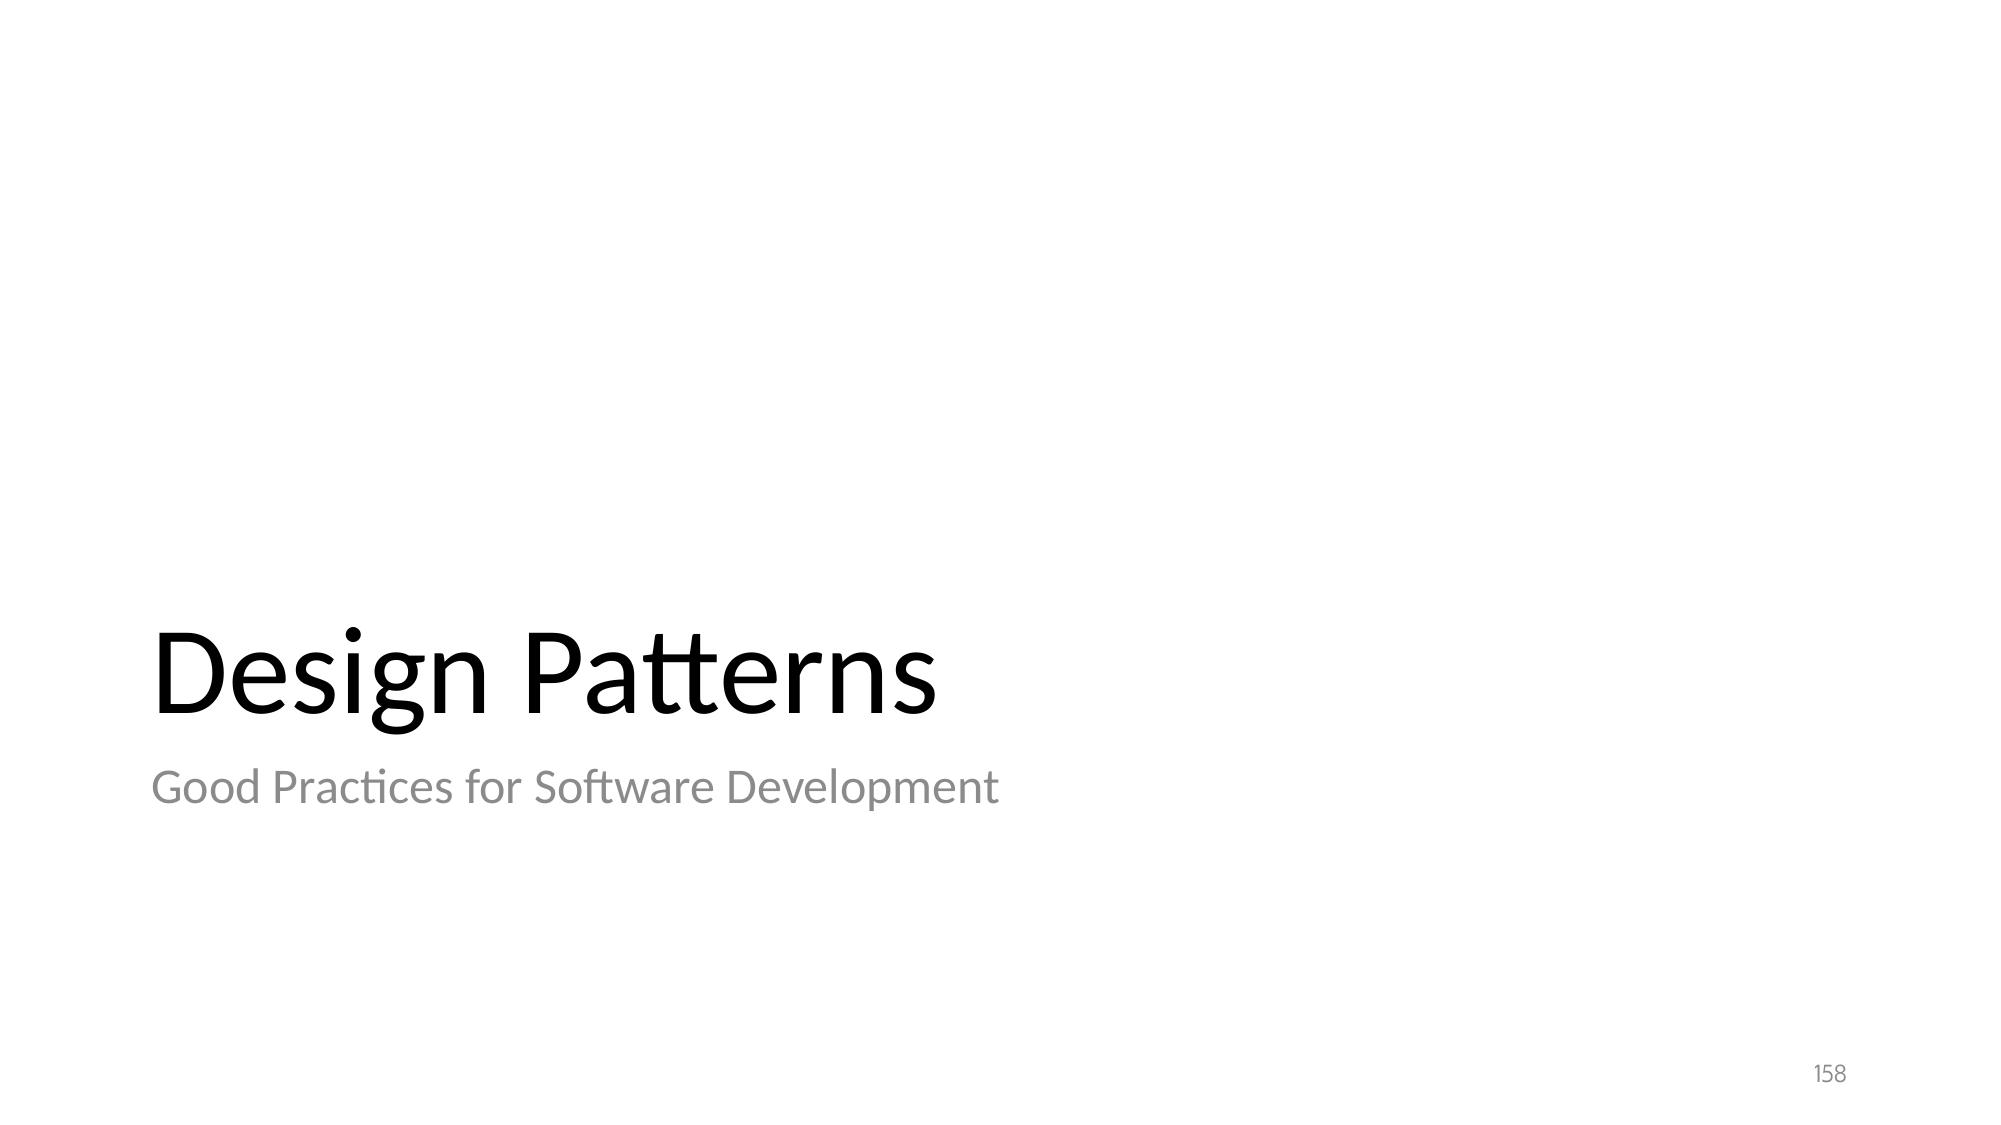

# Design Patterns
Good Practices for Software Development
158